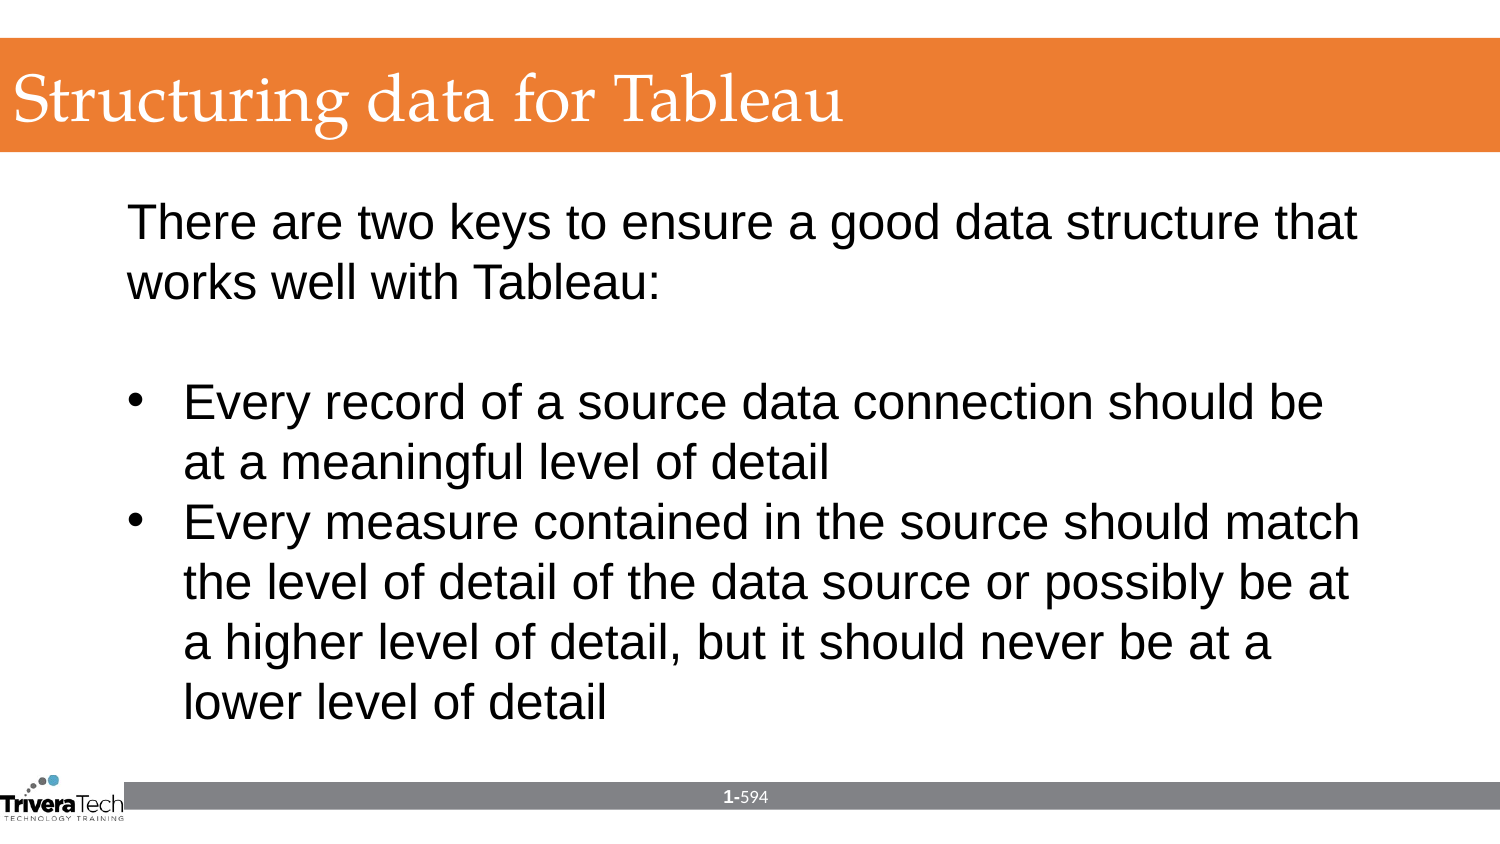

Structuring data for Tableau
There are two keys to ensure a good data structure that works well with Tableau:

Every record of a source data connection should be at a meaningful level of detail
Every measure contained in the source should match the level of detail of the data source or possibly be at a higher level of detail, but it should never be at a lower level of detail
1-594